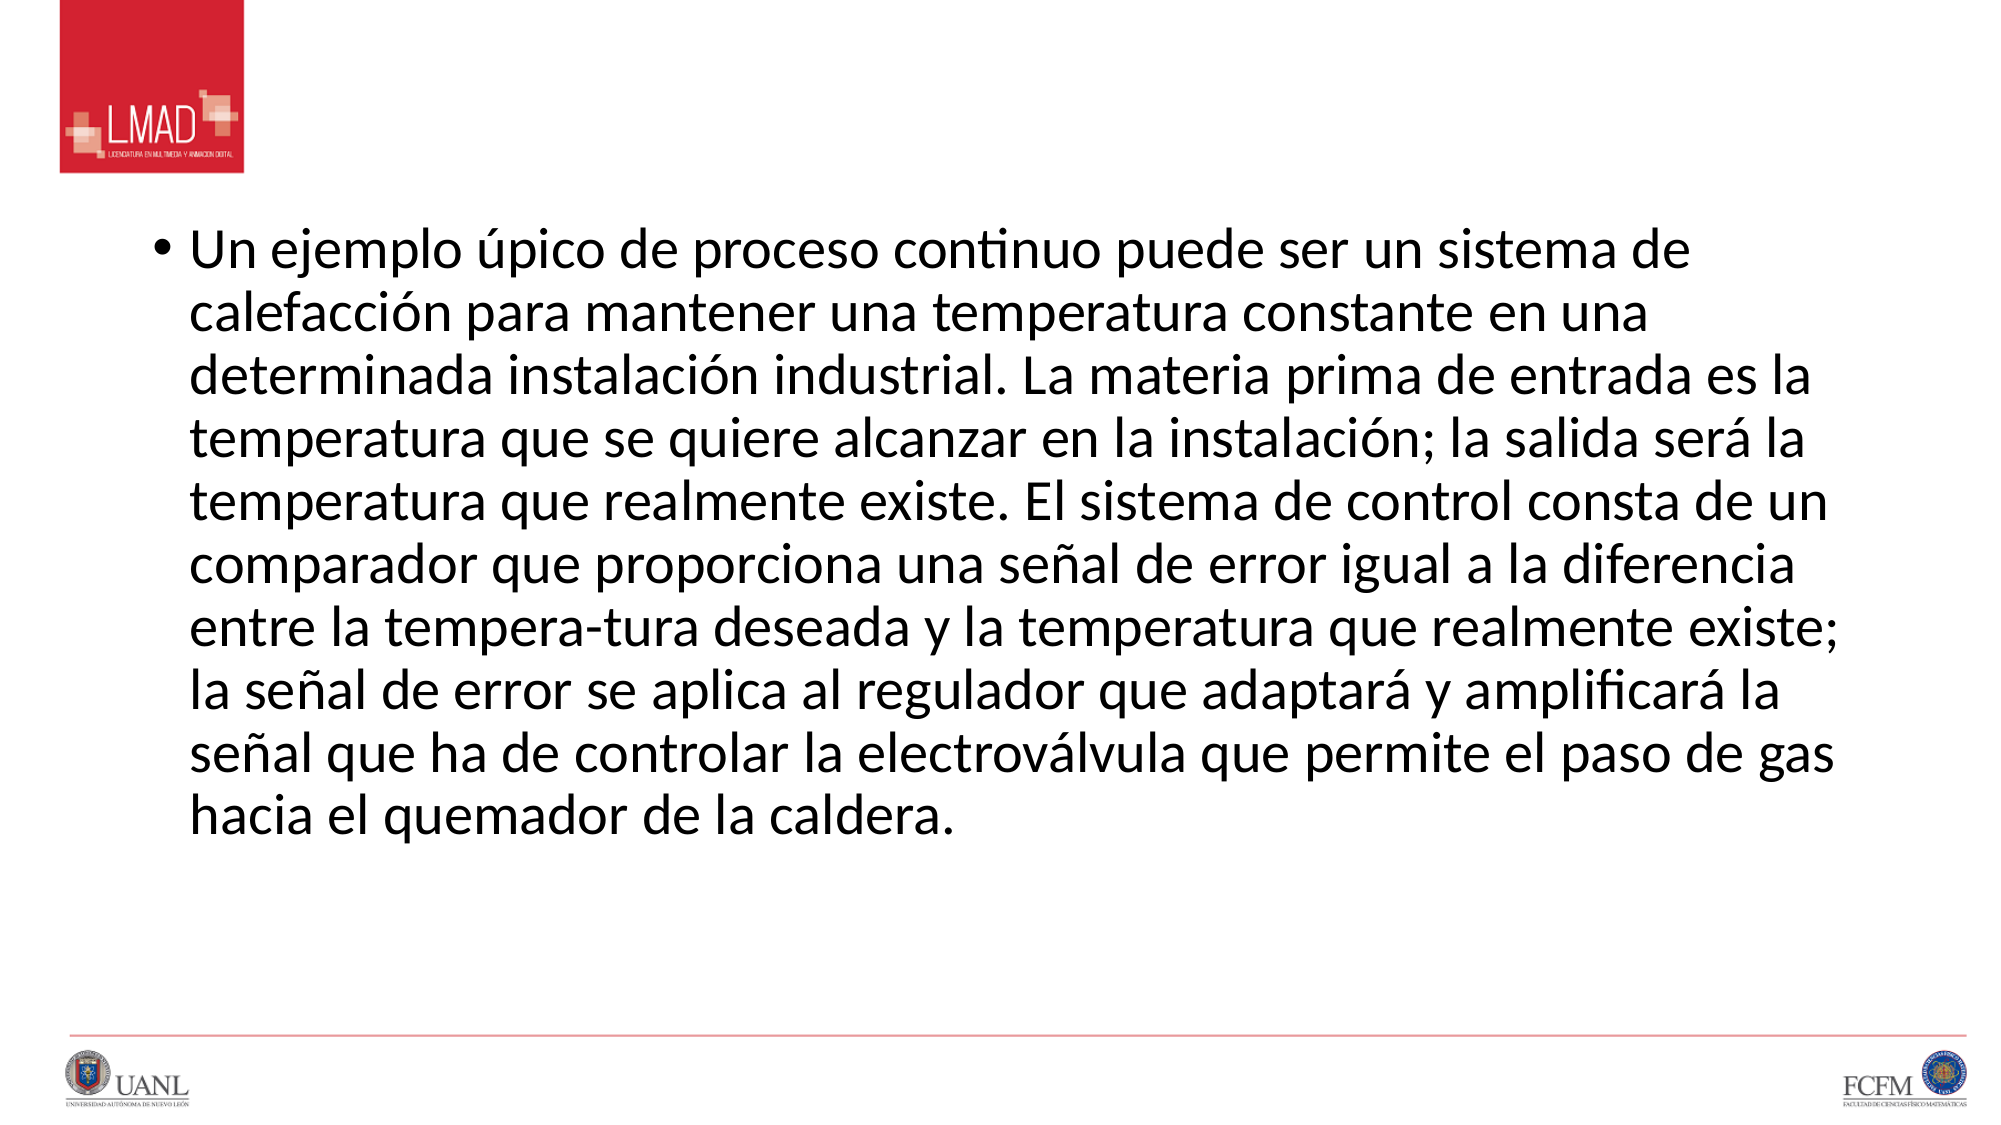

#
Un ejemplo úpico de proceso continuo puede ser un sistema de calefacción para mantener una temperatura constante en una determinada instalación industrial. La materia prima de entrada es la temperatura que se quiere alcanzar en la instalación; la salida será la temperatura que realmente existe. El sistema de control consta de un comparador que proporciona una señal de error igual a la diferencia entre la tempera-tura deseada y la temperatura que realmente existe; la señal de error se aplica al regulador que adaptará y amplificará la señal que ha de controlar la electroválvula que permite el paso de gas hacia el quemador de la caldera.